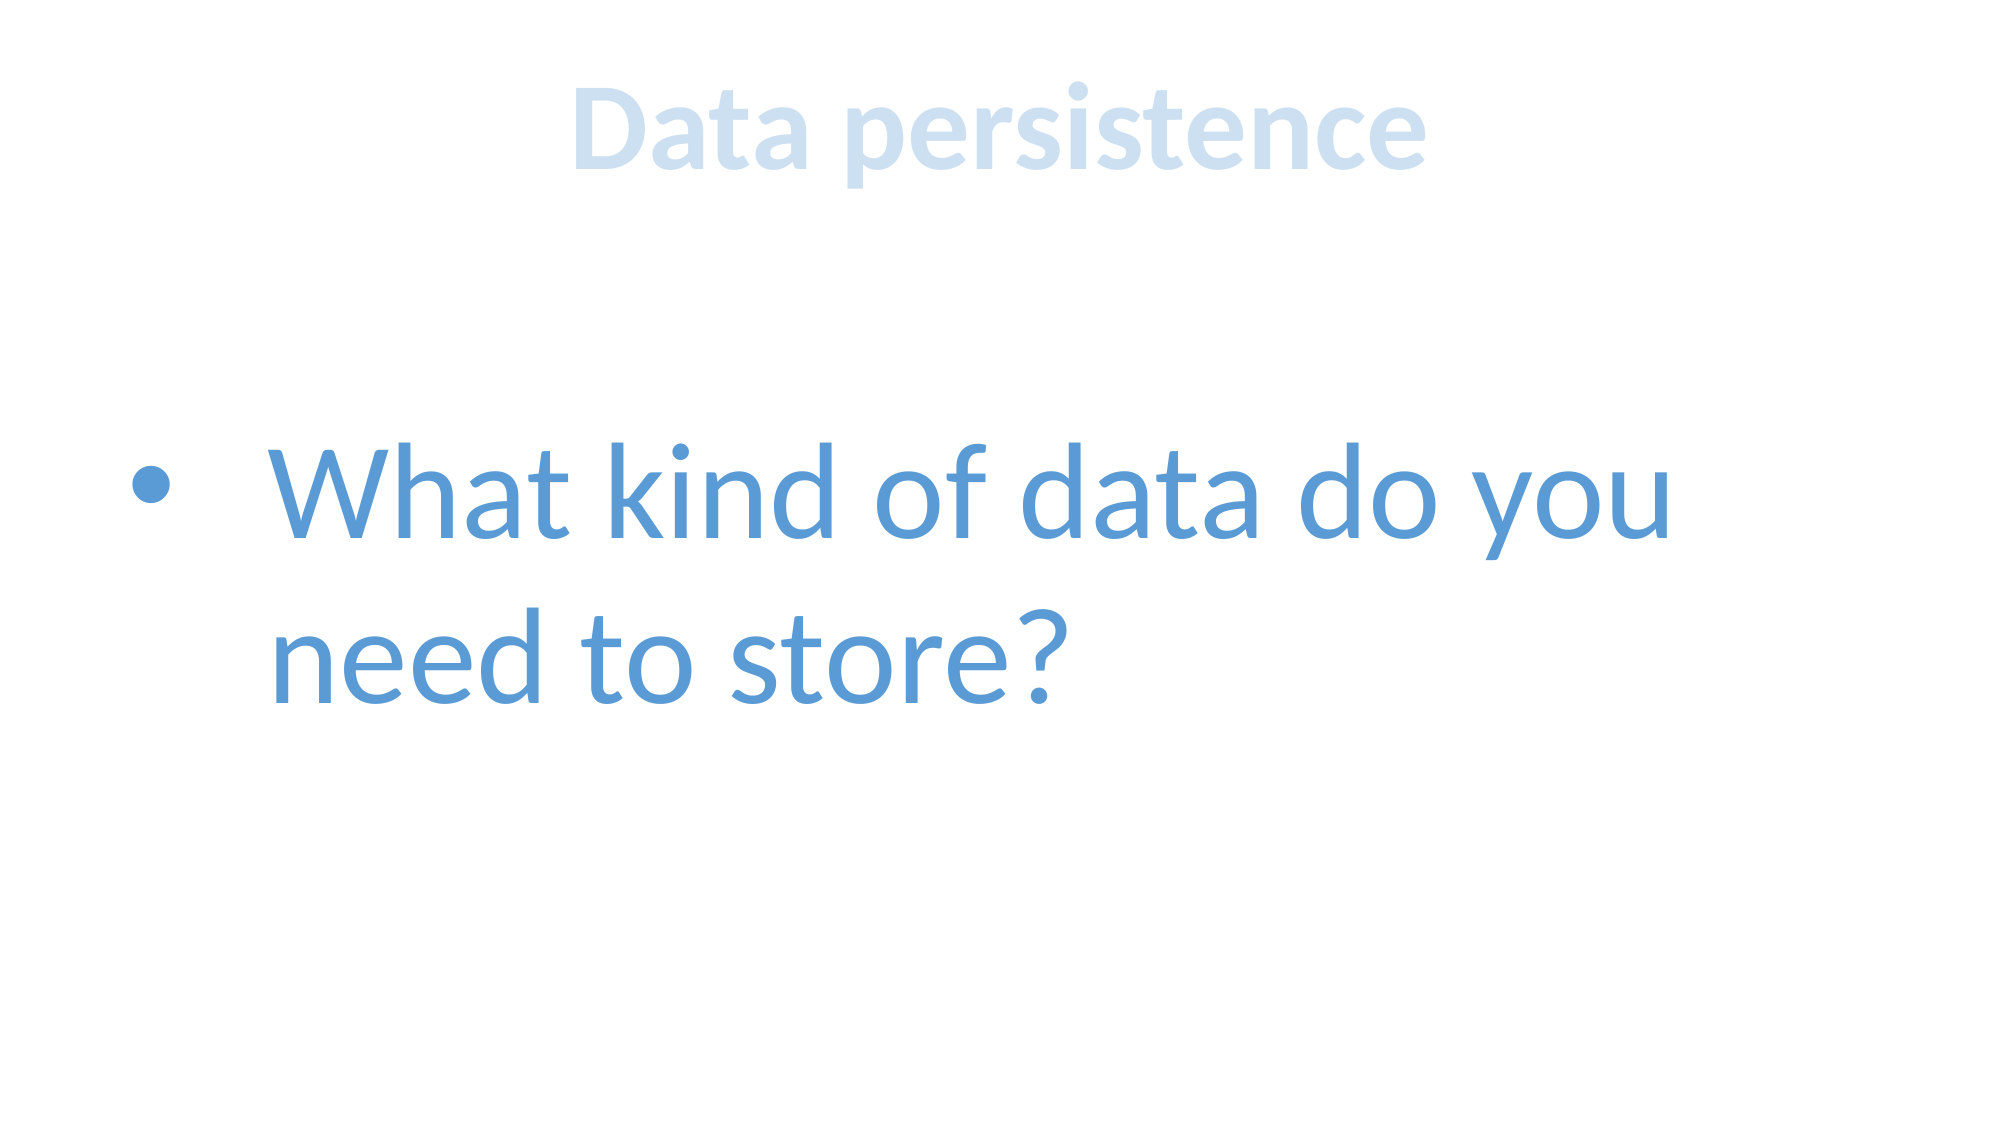

Data persistence
What kind of data do you need to store?